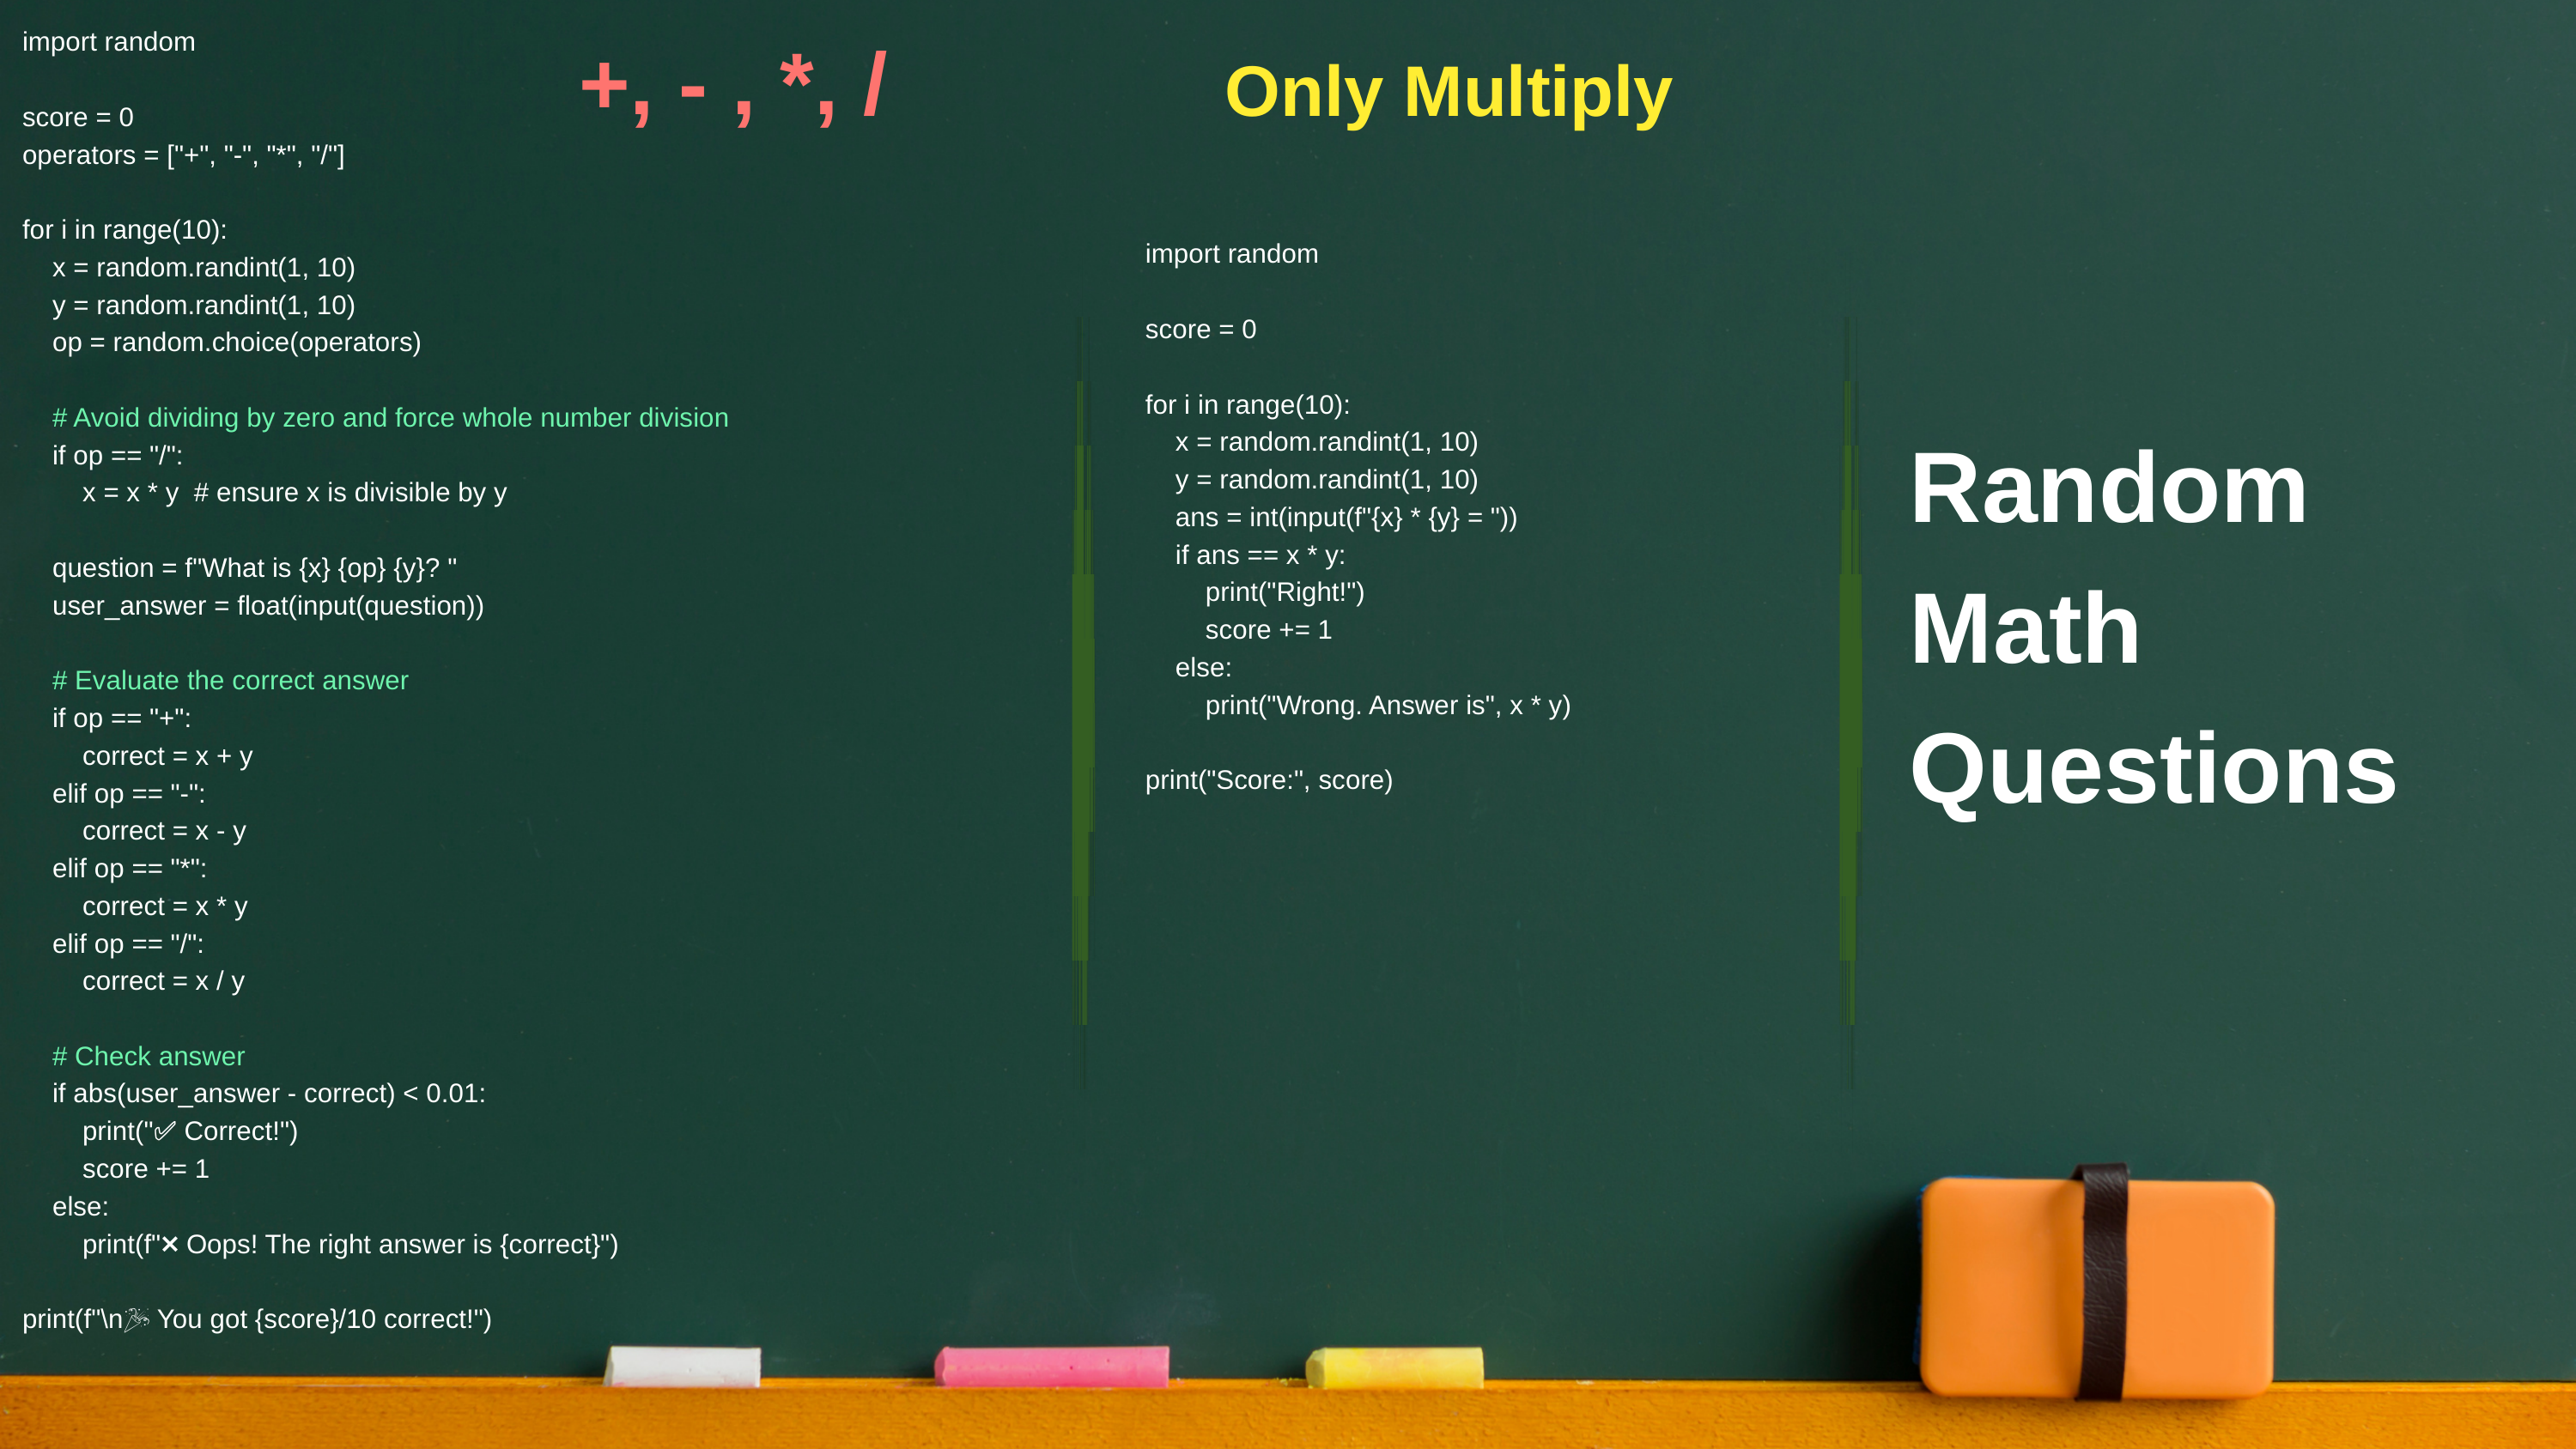

+, - , *, /
import random

score = 0
operators = ["+", "-", "*", "/"]

for i in range(10):
    x = random.randint(1, 10)
    y = random.randint(1, 10)
    op = random.choice(operators)

    # Avoid dividing by zero and force whole number division
    if op == "/":
        x = x * y  # ensure x is divisible by y

    question = f"What is {x} {op} {y}? "
    user_answer = float(input(question))

    # Evaluate the correct answer
    if op == "+":
        correct = x + y
    elif op == "-":
        correct = x - y
    elif op == "*":
        correct = x * y
    elif op == "/":
        correct = x / y

    # Check answer
    if abs(user_answer - correct) < 0.01:
        print("✅ Correct!")
        score += 1
    else:
        print(f"❌ Oops! The right answer is {correct}")

print(f"\n🎉 You got {score}/10 correct!")
Only Multiply
import random

score = 0

for i in range(10):
    x = random.randint(1, 10)
    y = random.randint(1, 10)
    ans = int(input(f"{x} * {y} = "))
    if ans == x * y:
        print("Right!")
        score += 1
    else:
        print("Wrong. Answer is", x * y)

print("Score:", score)
Random Math Questions